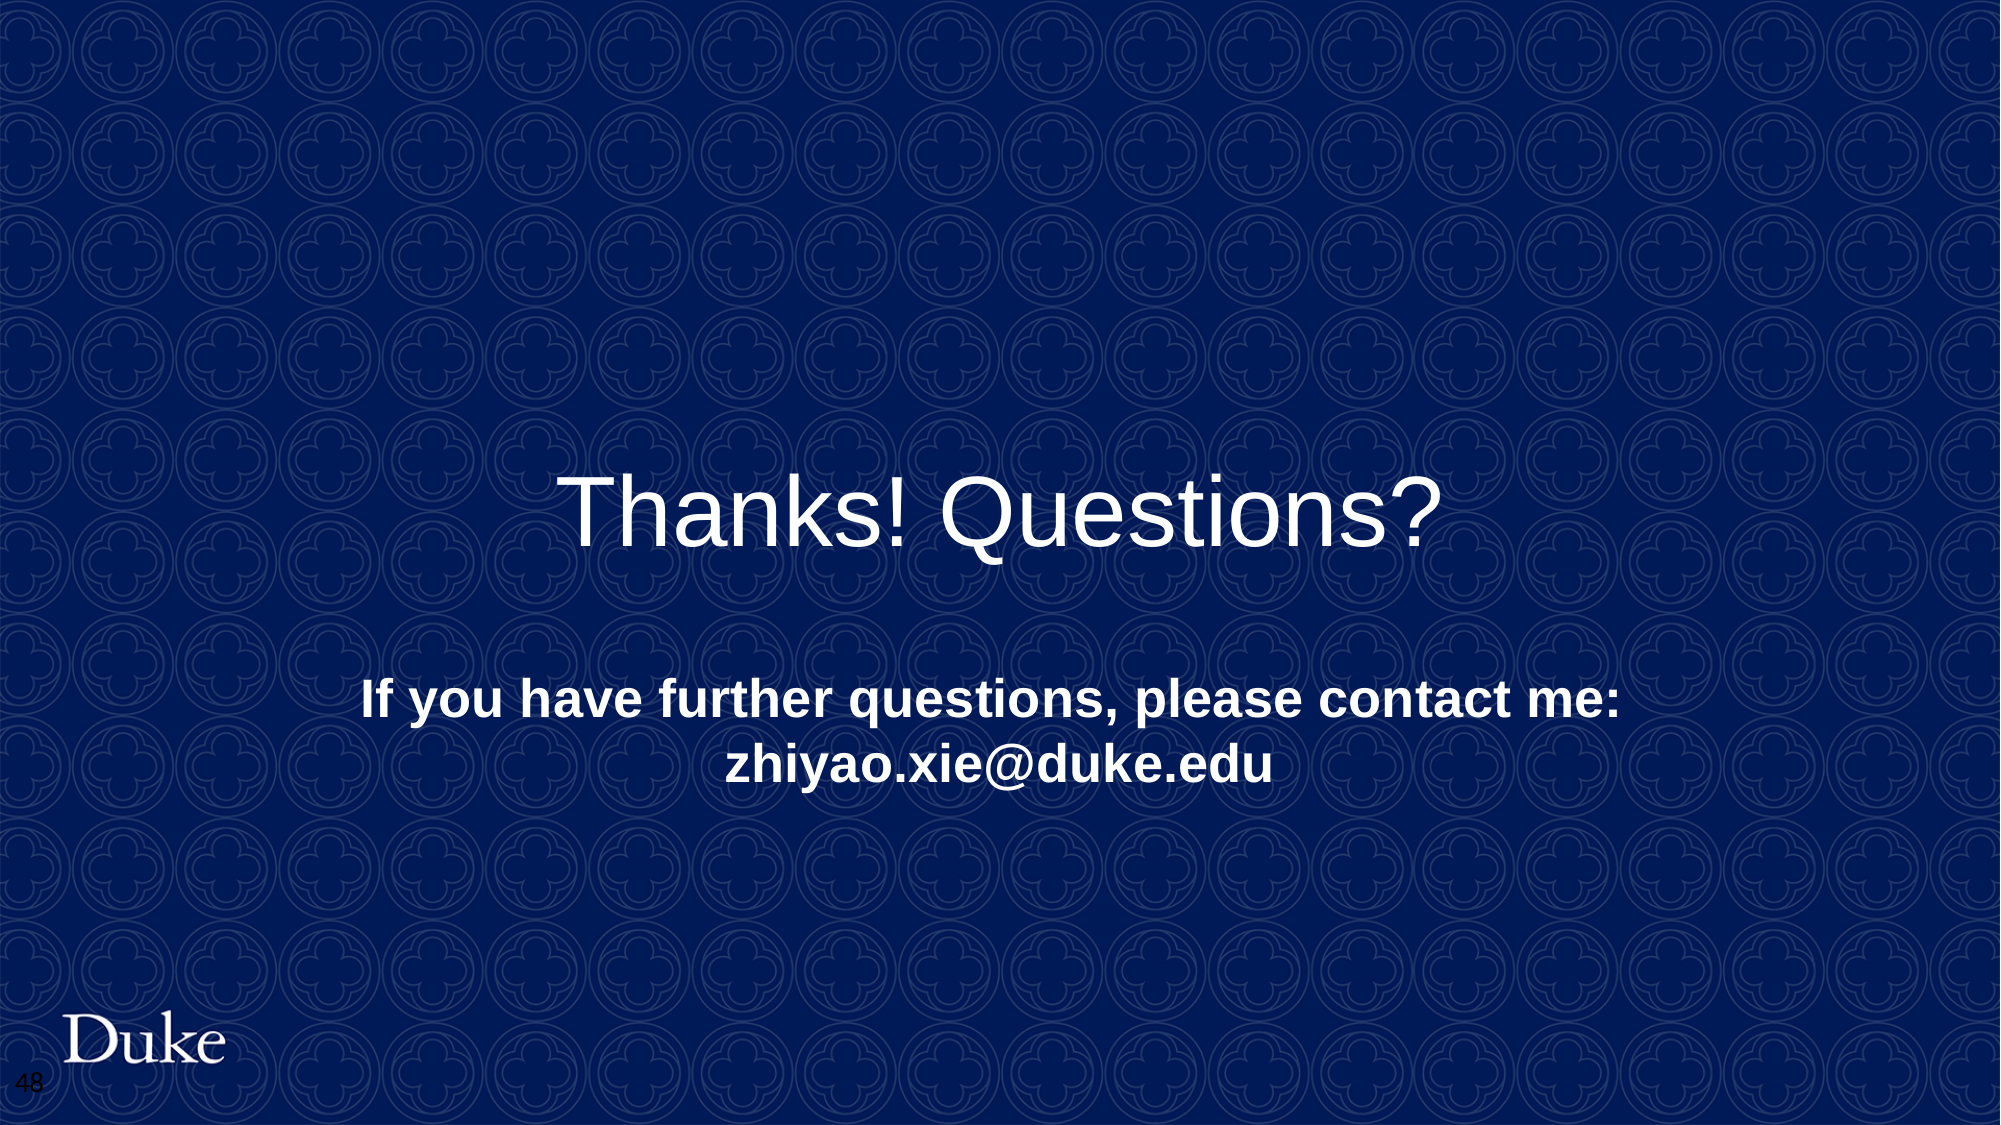

# Thanks! Questions?

If you have further questions, please contact me:
zhiyao.xie@duke.edu
48